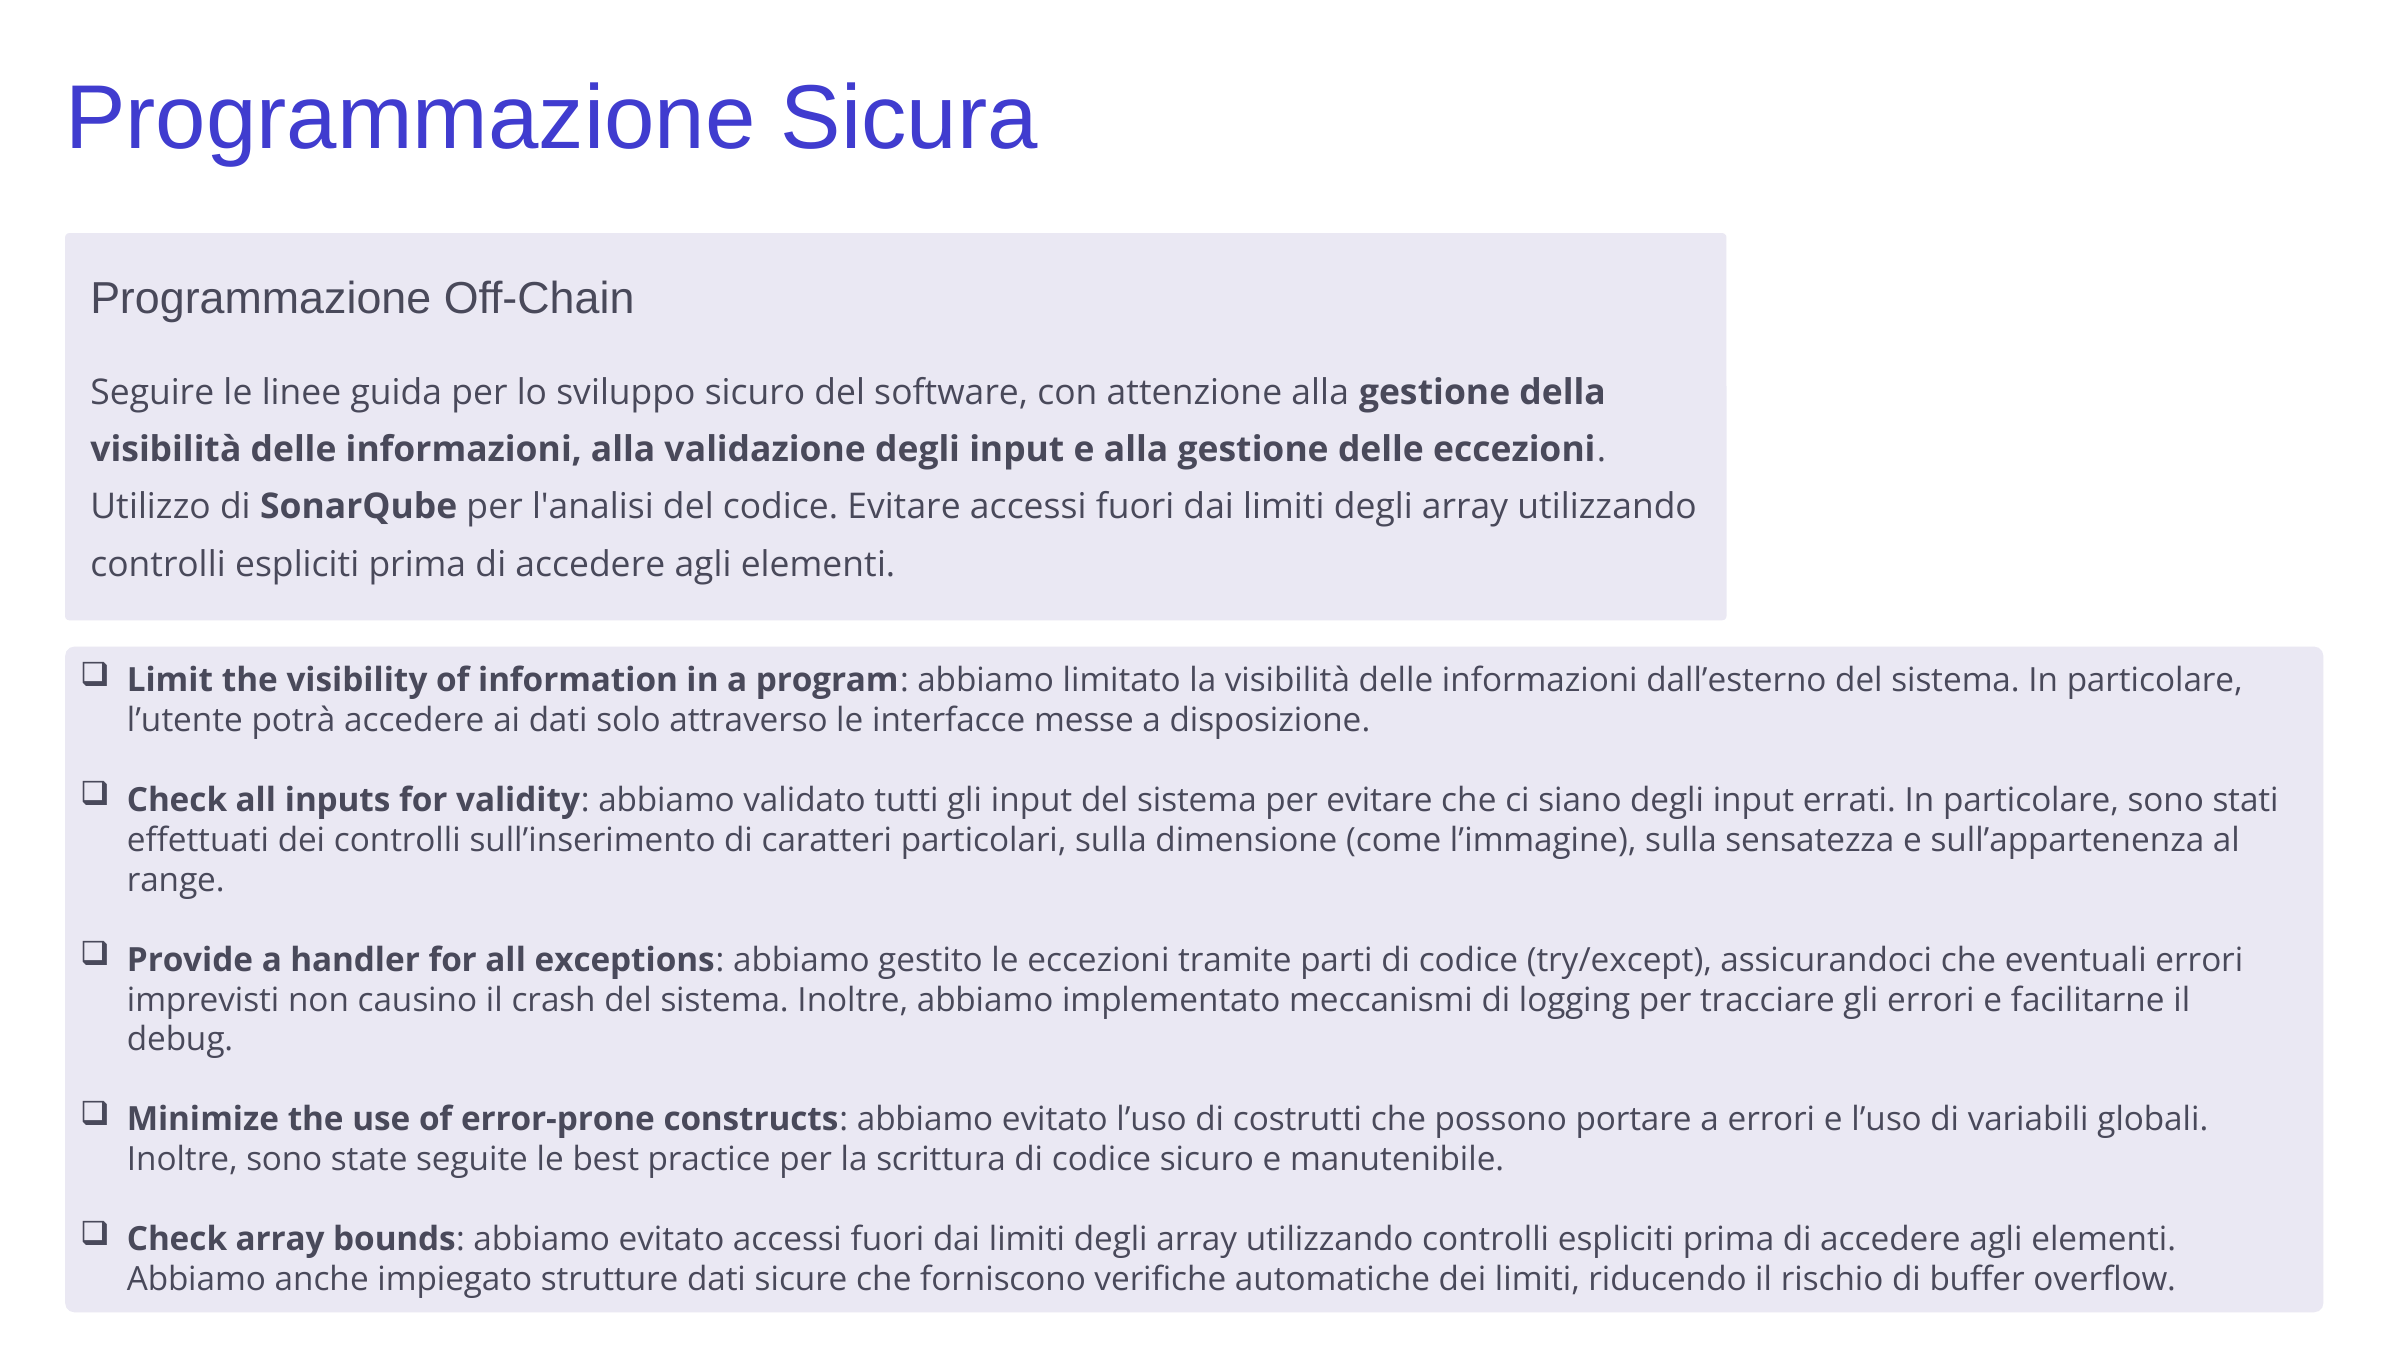

Programmazione Sicura

Programmazione Off-Chain
Seguire le linee guida per lo sviluppo sicuro del software, con attenzione alla gestione della visibilità delle informazioni, alla validazione degli input e alla gestione delle eccezioni. Utilizzo di SonarQube per l'analisi del codice. Evitare accessi fuori dai limiti degli array utilizzando controlli espliciti prima di accedere agli elementi.

Limit the visibility of information in a program: abbiamo limitato la visibilità delle informazioni dall’esterno del sistema. In particolare, l’utente potrà accedere ai dati solo attraverso le interfacce messe a disposizione.

Check all inputs for validity: abbiamo validato tutti gli input del sistema per evitare che ci siano degli input errati. In particolare, sono stati effettuati dei controlli sull’inserimento di caratteri particolari, sulla dimensione (come l’immagine), sulla sensatezza e sull’appartenenza al range.

Provide a handler for all exceptions: abbiamo gestito le eccezioni tramite parti di codice (try/except), assicurandoci che eventuali errori imprevisti non causino il crash del sistema. Inoltre, abbiamo implementato meccanismi di logging per tracciare gli errori e facilitarne il debug.

Minimize the use of error-prone constructs: abbiamo evitato l’uso di costrutti che possono portare a errori e l’uso di variabili globali. Inoltre, sono state seguite le best practice per la scrittura di codice sicuro e manutenibile.

Check array bounds: abbiamo evitato accessi fuori dai limiti degli array utilizzando controlli espliciti prima di accedere agli elementi. Abbiamo anche impiegato strutture dati sicure che forniscono verifiche automatiche dei limiti, riducendo il rischio di buffer overflow.